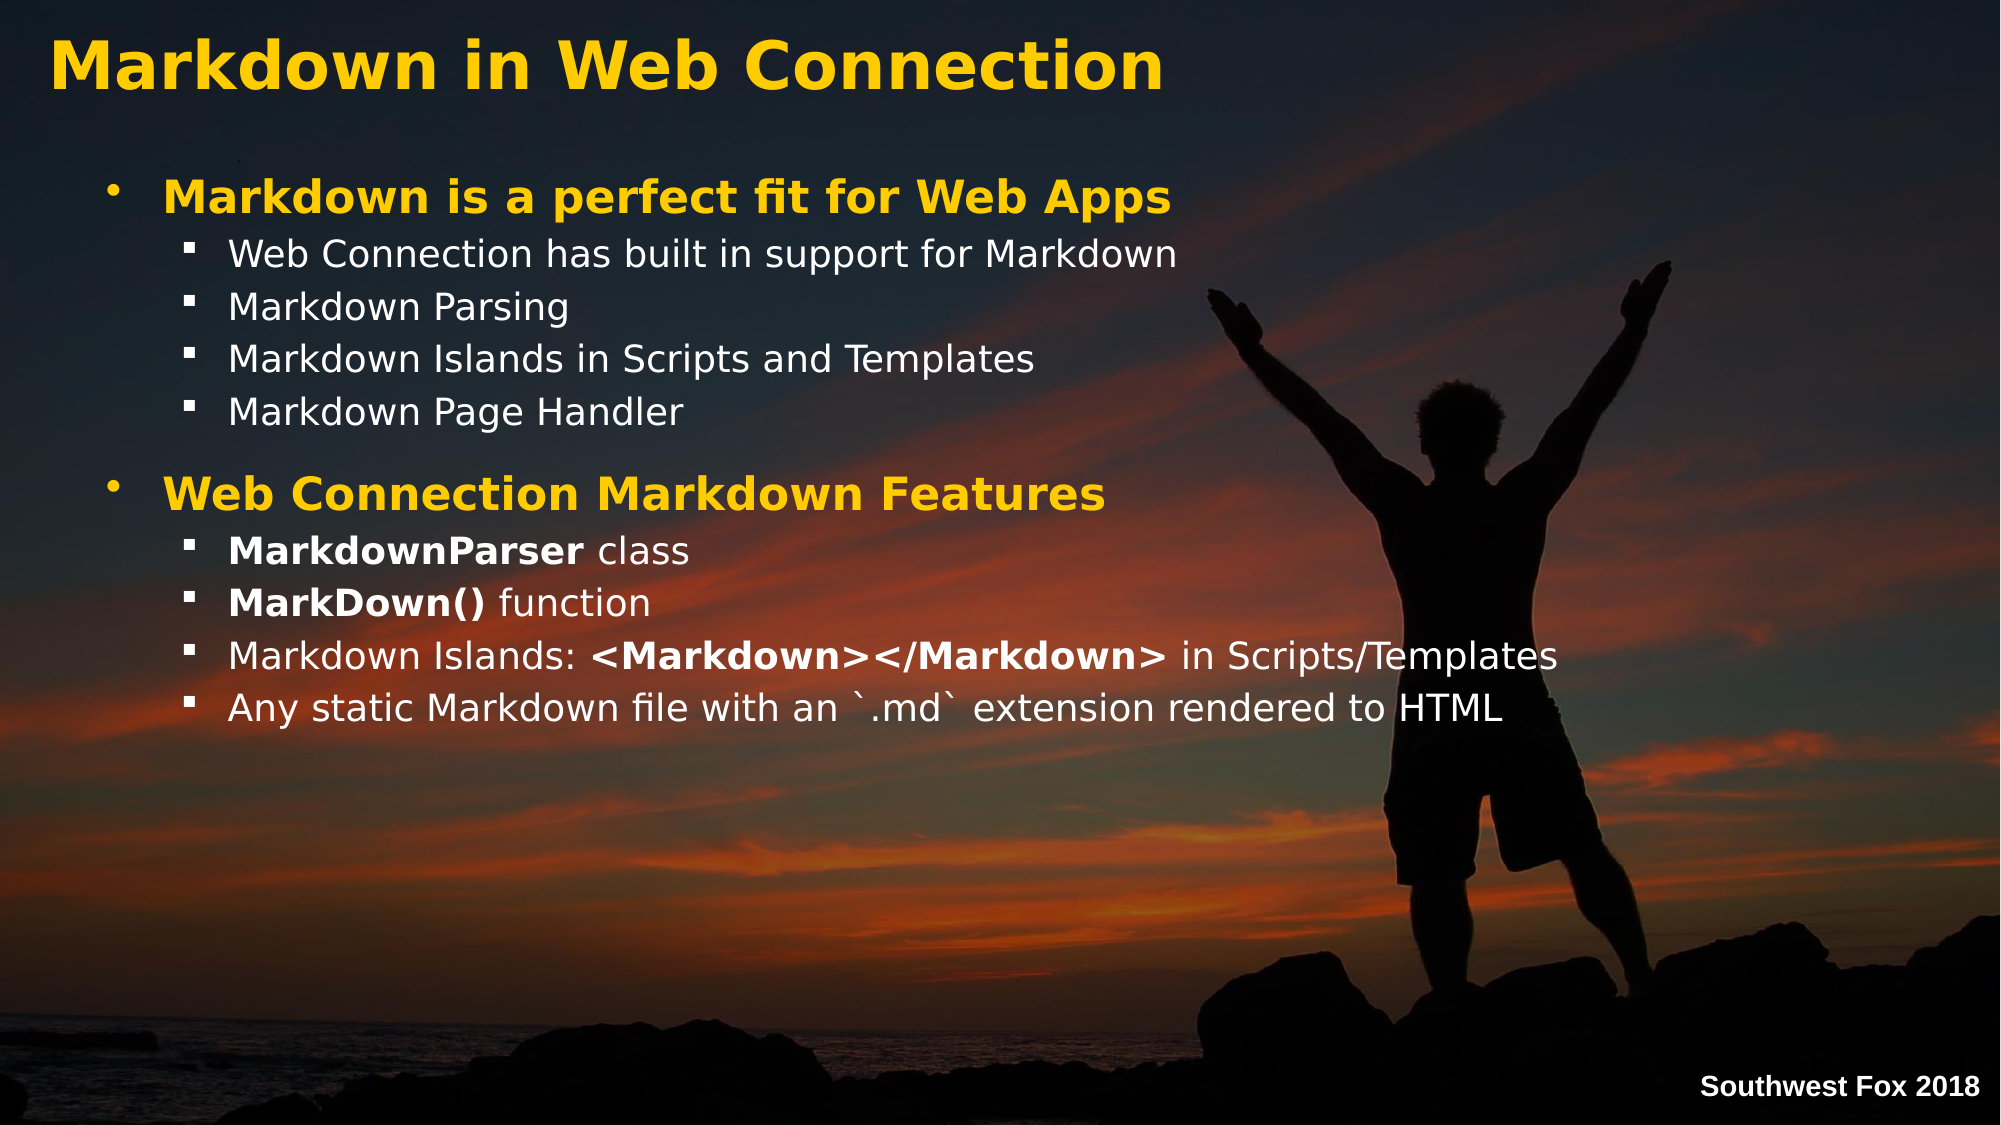

# Markdown in Web Connection
Markdown is a perfect fit for Web Apps
Web Connection has built in support for Markdown
Markdown Parsing
Markdown Islands in Scripts and Templates
Markdown Page Handler
Web Connection Markdown Features
MarkdownParser class
MarkDown() function
Markdown Islands: <Markdown></Markdown> in Scripts/Templates
Any static Markdown file with an `.md` extension rendered to HTML